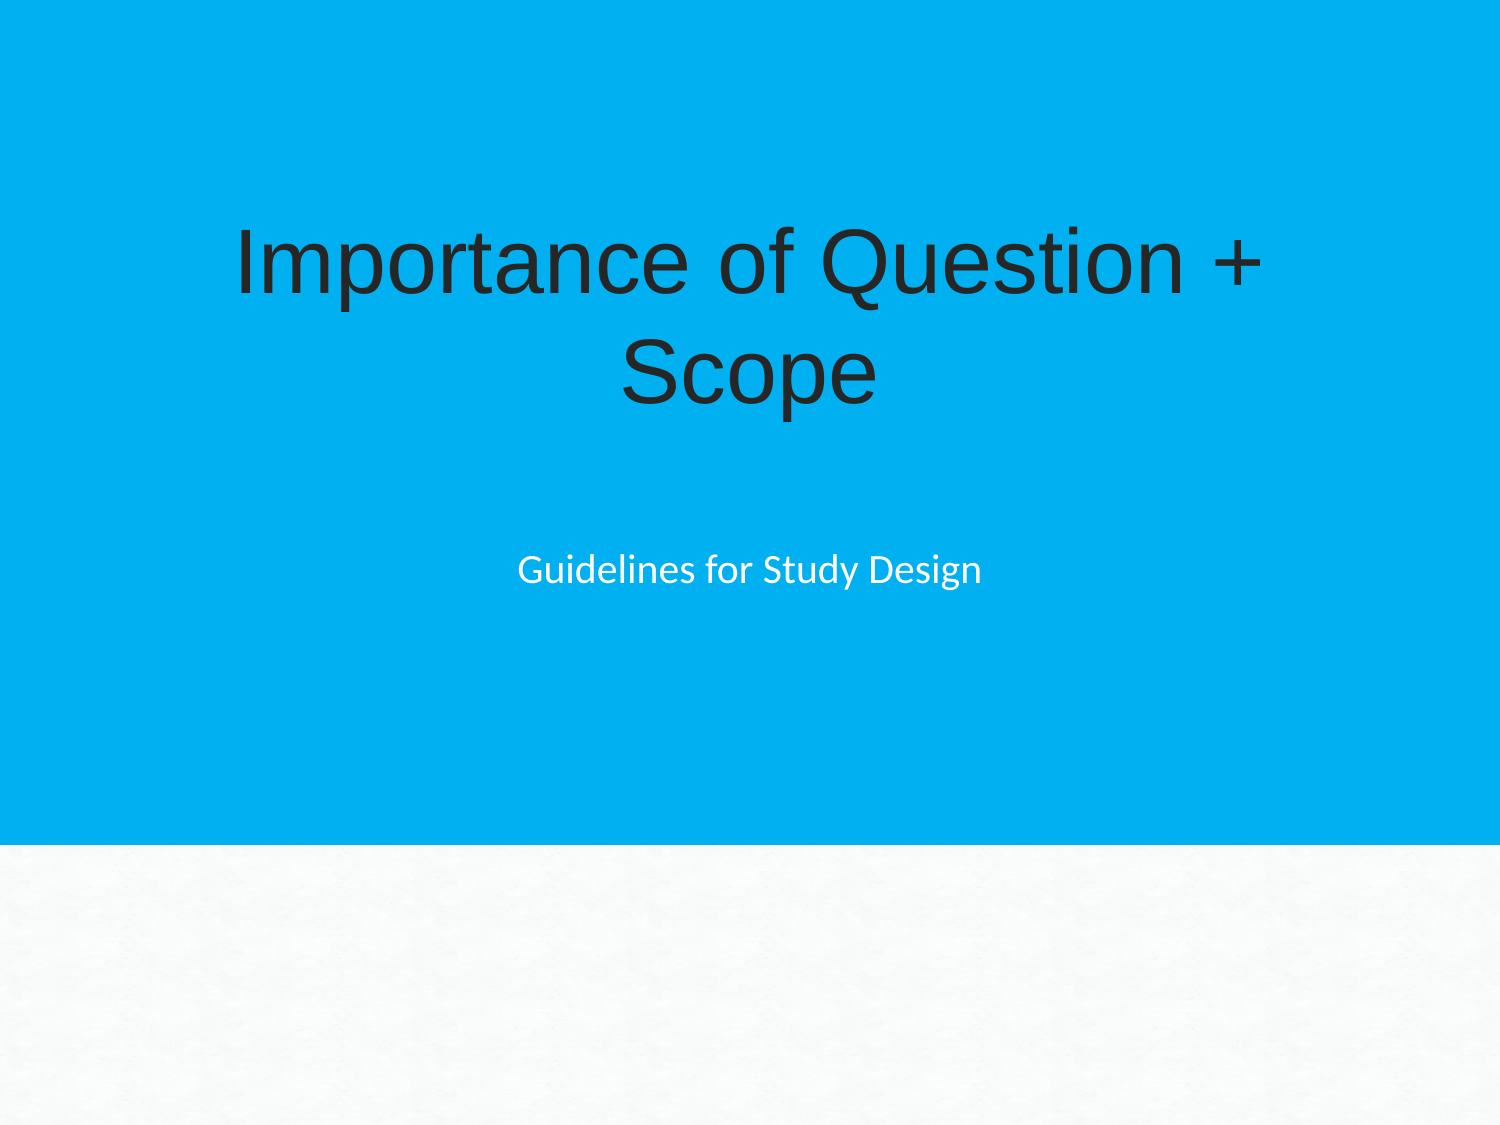

# Importance of Question + Scope
Guidelines for Study Design
2